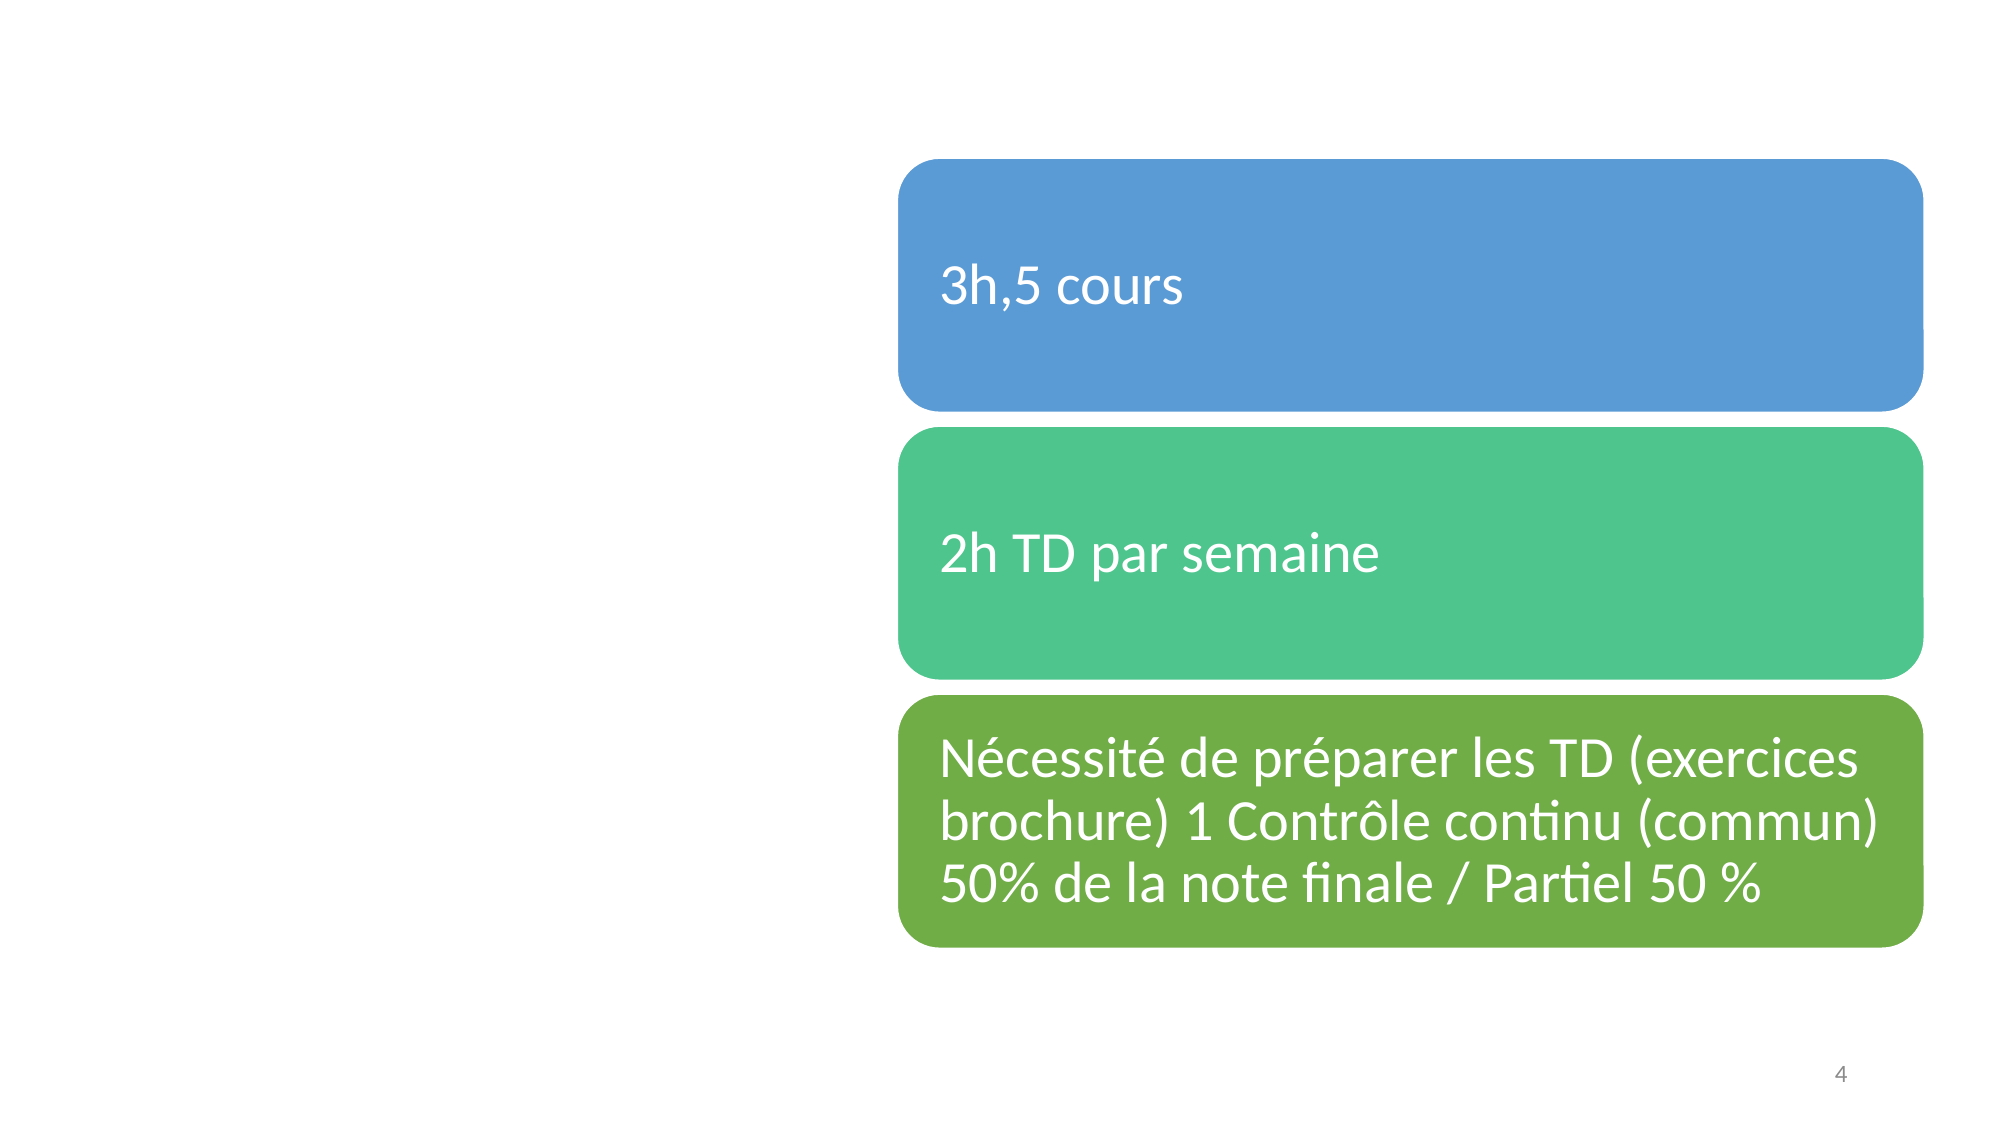

# Organisation du Cours - TD
3h,5 cours
2h TD par semaine
Nécessité de préparer les TD (exercices brochure) 1 Contrôle continu (commun) 50% de la note finale / Partiel 50 %
4